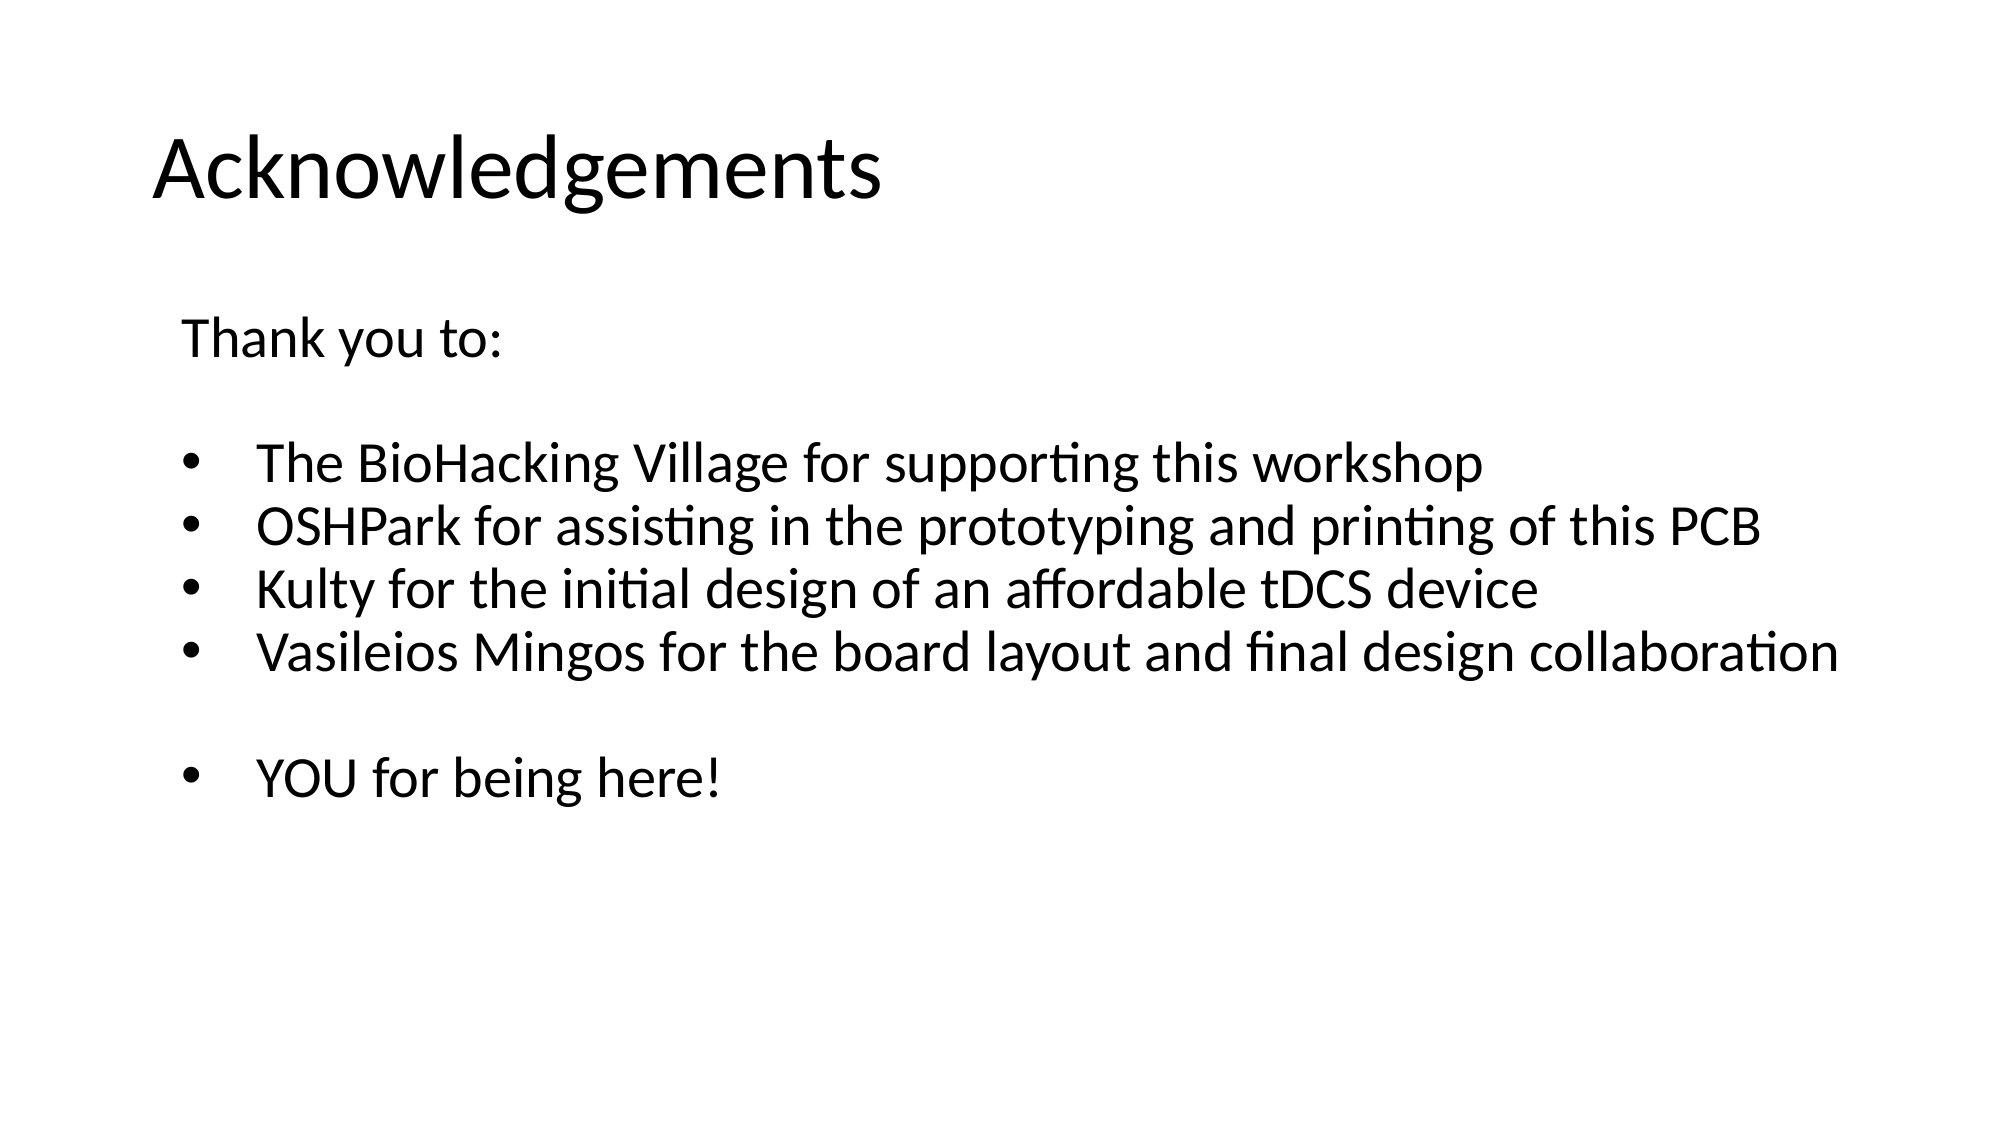

# Acknowledgements
Thank you to:

The BioHacking Village for supporting this workshop
OSHPark for assisting in the prototyping and printing of this PCB
Kulty for the initial design of an affordable tDCS device
Vasileios Mingos for the board layout and final design collaboration

YOU for being here!